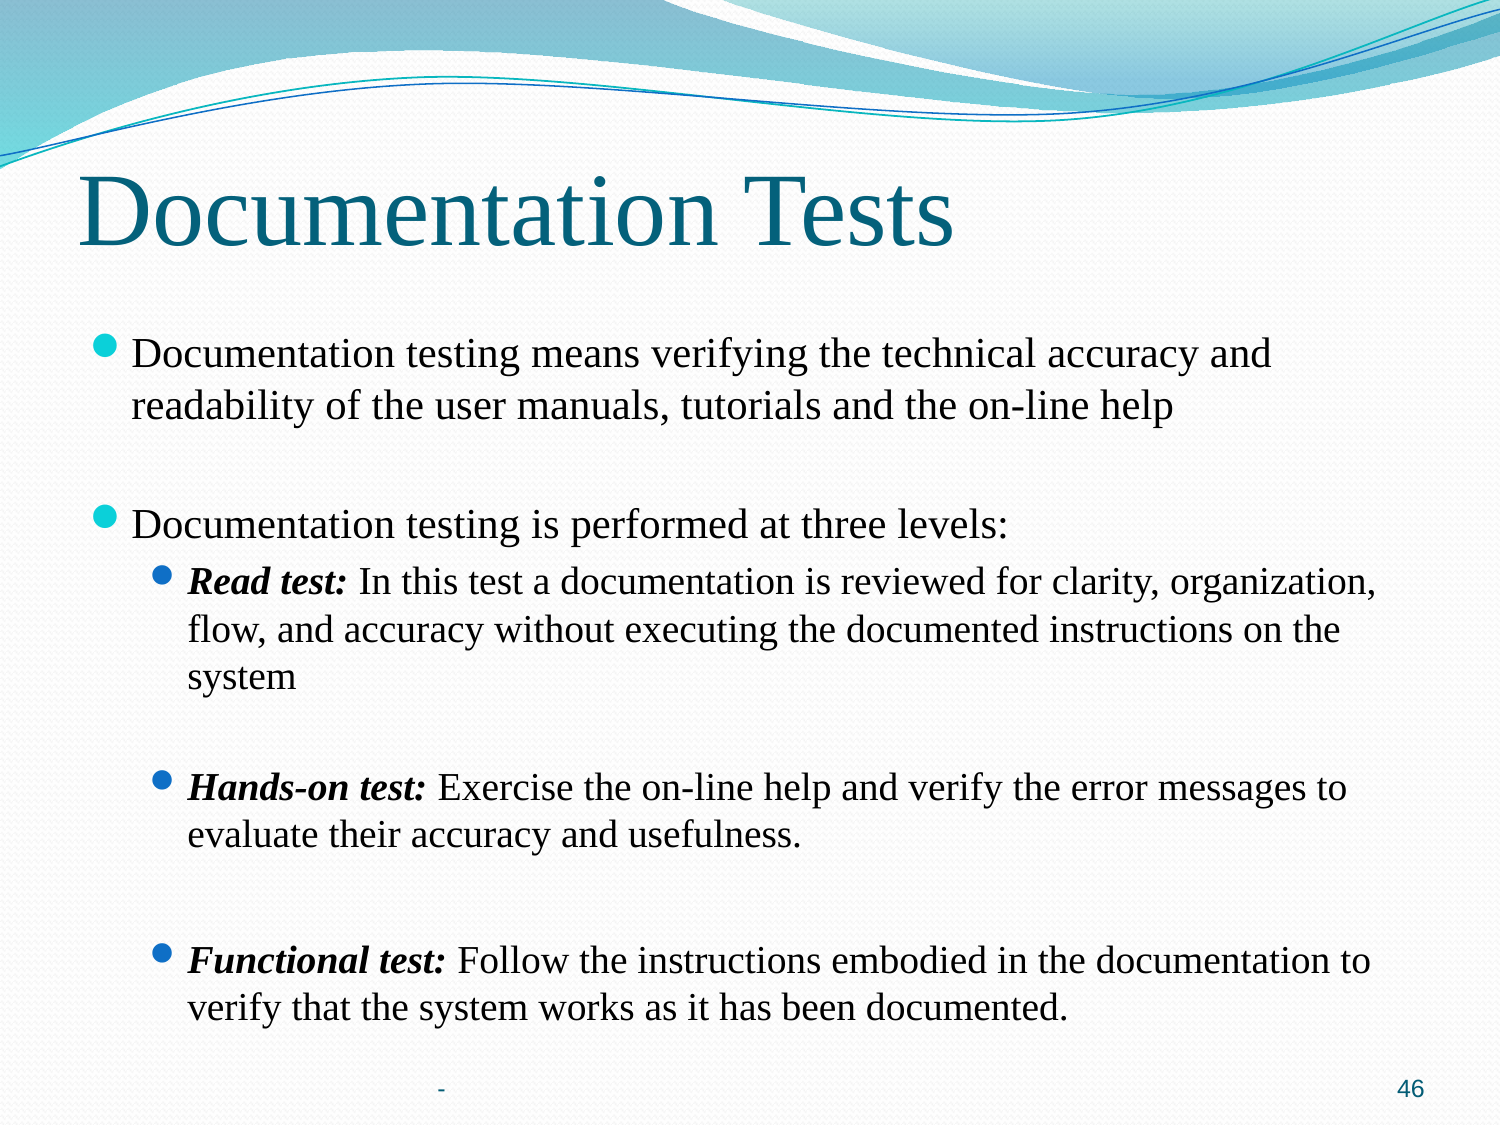

# Documentation Tests
Documentation testing means verifying the technical accuracy and readability of the user manuals, tutorials and the on-line help

Documentation testing is performed at three levels:
Read test: In this test a documentation is reviewed for clarity, organization, flow, and accuracy without executing the documented instructions on the system

Hands-on test: Exercise the on-line help and verify the error messages to evaluate their accuracy and usefulness.

Functional test: Follow the instructions embodied in the documentation to verify that the system works as it has been documented.

-
46